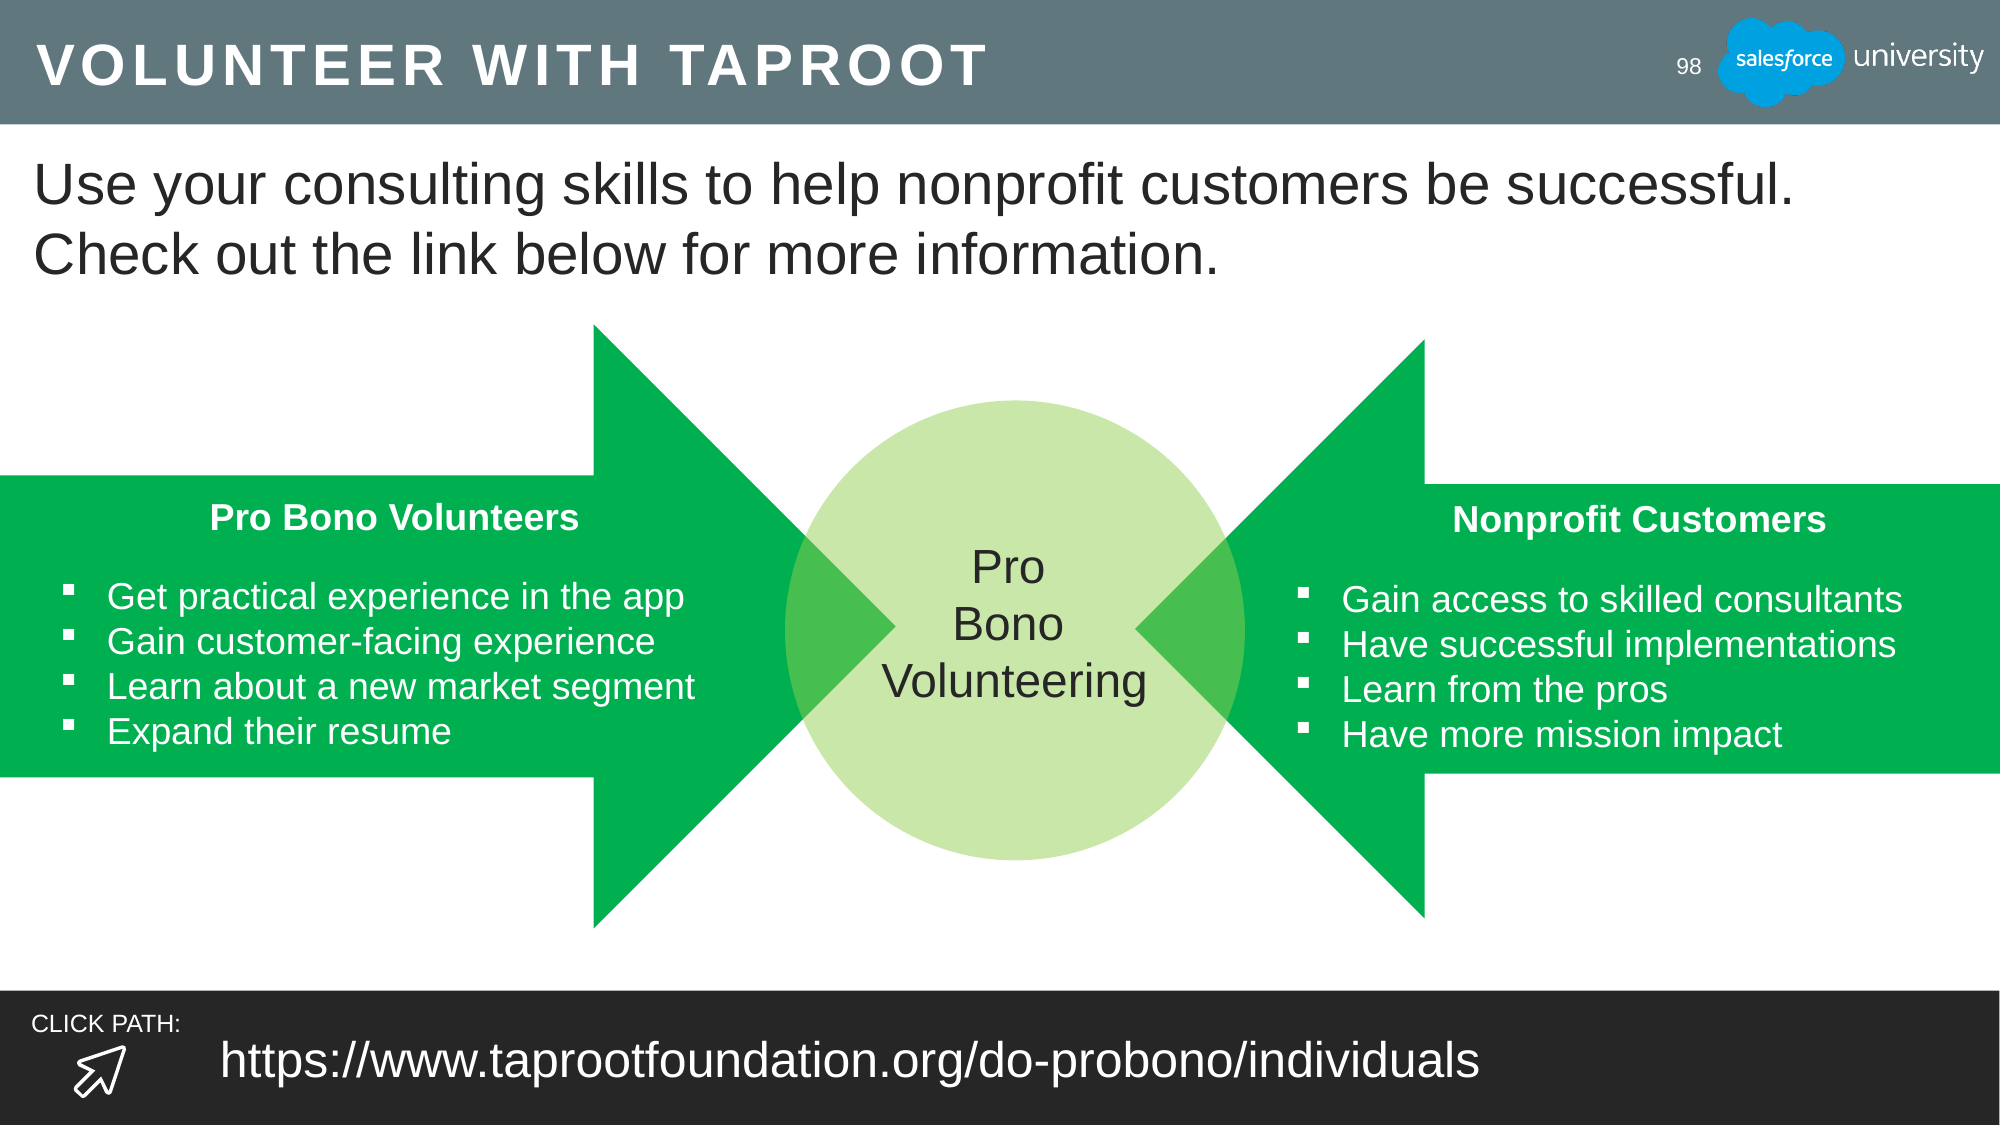

# Volunteer with Taproot

98
Use your consulting skills to help nonprofit customers be successful. Check out the link below for more information.
Pro Bono Volunteers
Get practical experience in the app
Gain customer-facing experience
Learn about a new market segment
Expand their resume
Nonprofit Customers
Gain access to skilled consultants
Have successful implementations
Learn from the pros
Have more mission impact

Pro
Bono
Volunteering
https://www.taprootfoundation.org/do-probono/individuals
CLICK PATH: